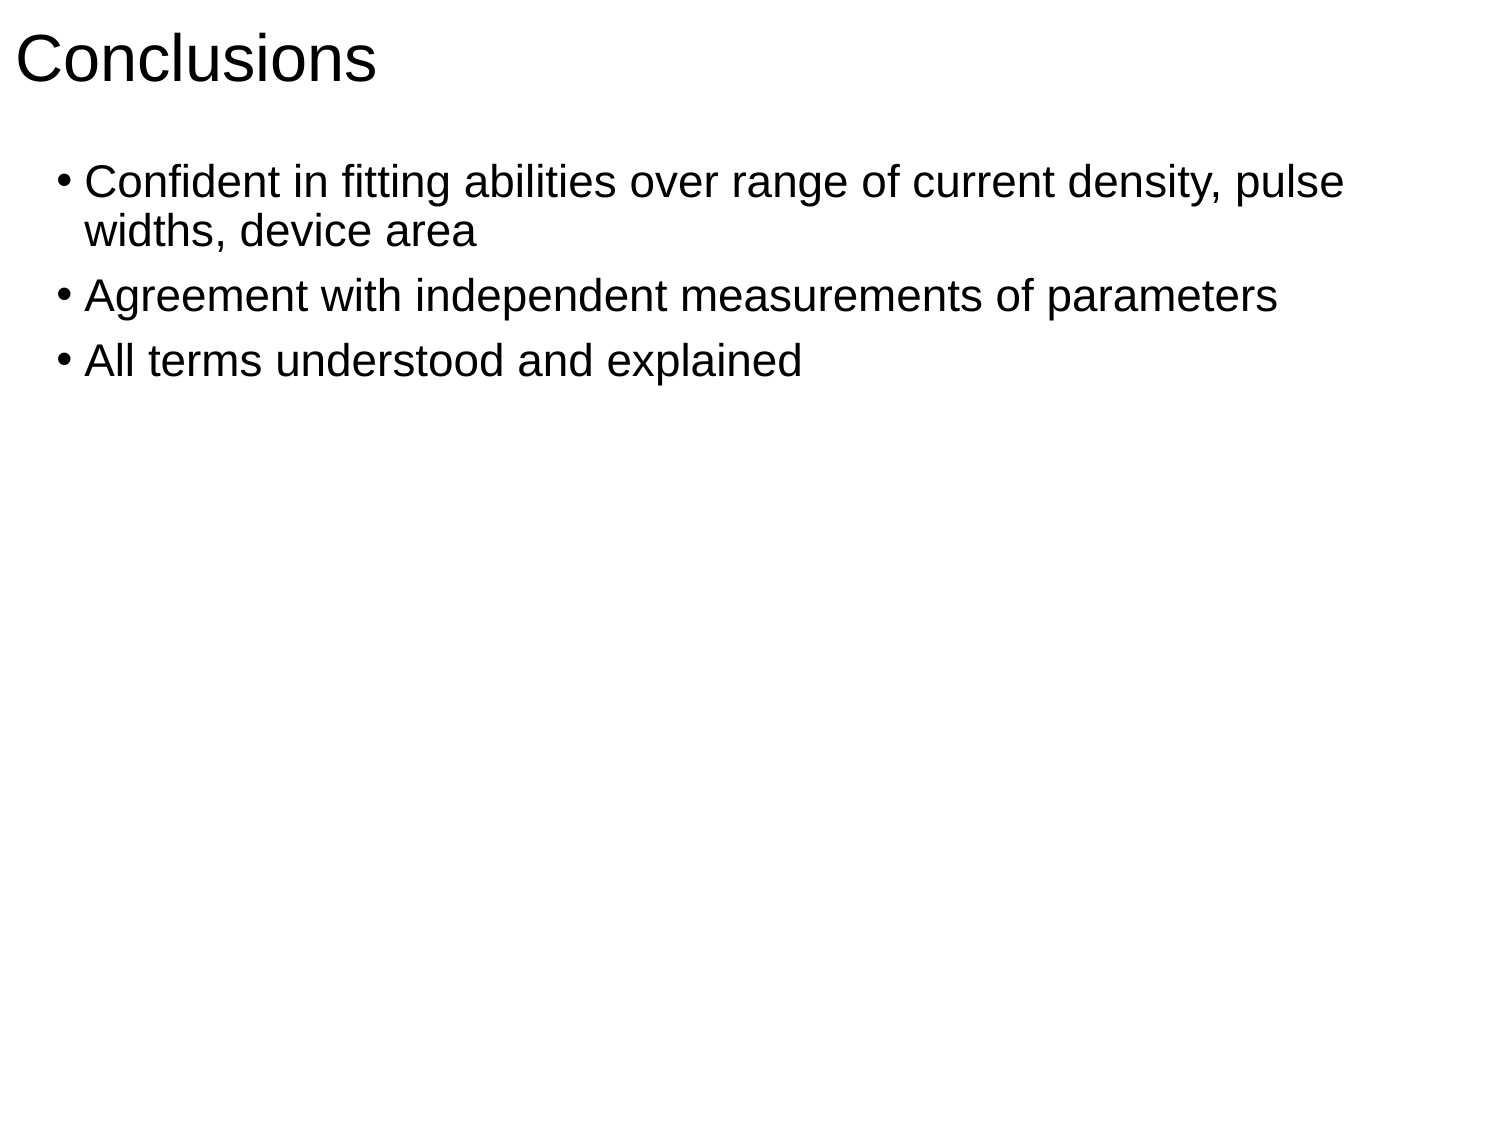

# Conclusions
Confident in fitting abilities over range of current density, pulse widths, device area
Agreement with independent measurements of parameters
All terms understood and explained